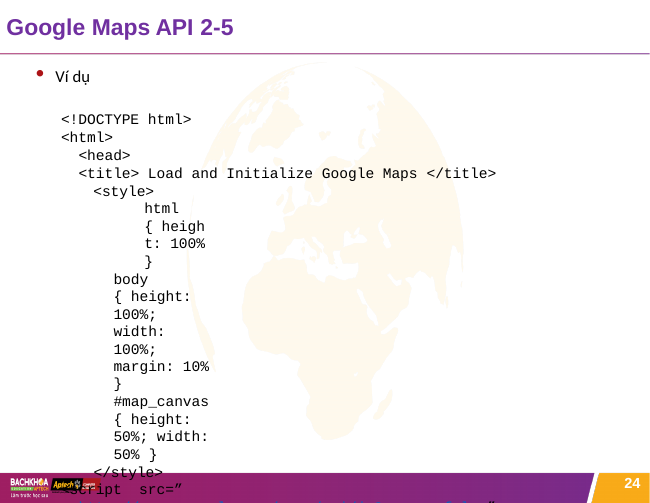

# Google Maps API 2-5
Ví dụ
<!DOCTYPE html>
<html>
<head>
<title> Load and Initialize Google Maps </title>
<style>
html { height: 100% }
body { height: 100%; width: 100%; margin: 10% }
#map_canvas { height: 50%; width: 50% }
</style>
<script  src=”http://maps.google.com/maps/api/js?sensor=false”>
</script>
24